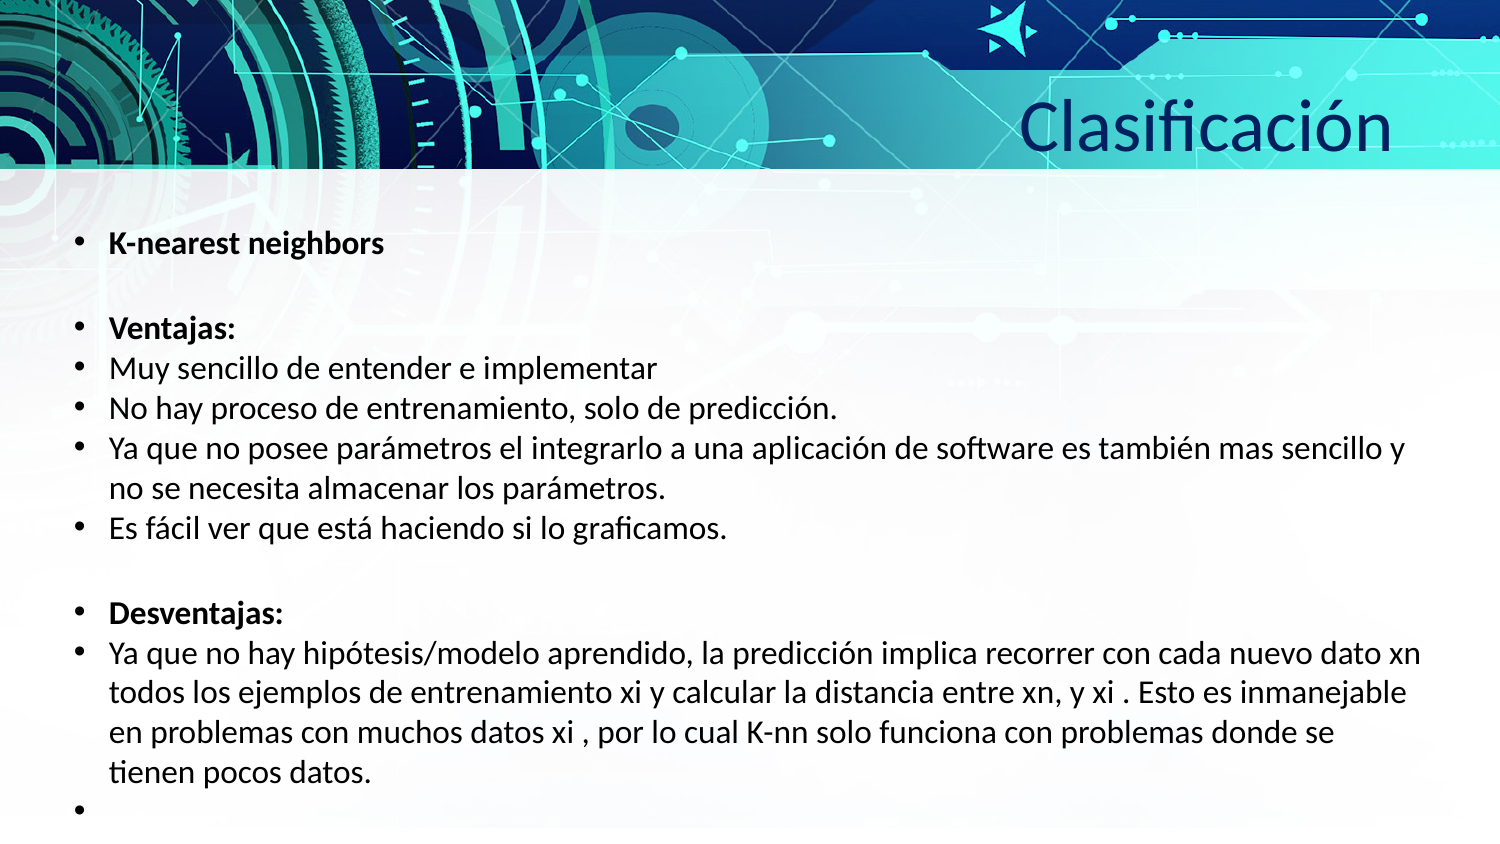

Clasificación
K-nearest neighbors

Ventajas:
Muy sencillo de entender e implementar
No hay proceso de entrenamiento, solo de predicción.
Ya que no posee parámetros el integrarlo a una aplicación de software es también mas sencillo y no se necesita almacenar los parámetros.
Es fácil ver que está haciendo si lo graficamos.

Desventajas:
Ya que no hay hipótesis/modelo aprendido, la predicción implica recorrer con cada nuevo dato xn todos los ejemplos de entrenamiento xi y calcular la distancia entre xn, y xi . Esto es inmanejable en problemas con muchos datos xi , por lo cual K-nn solo funciona con problemas donde se tienen pocos datos.